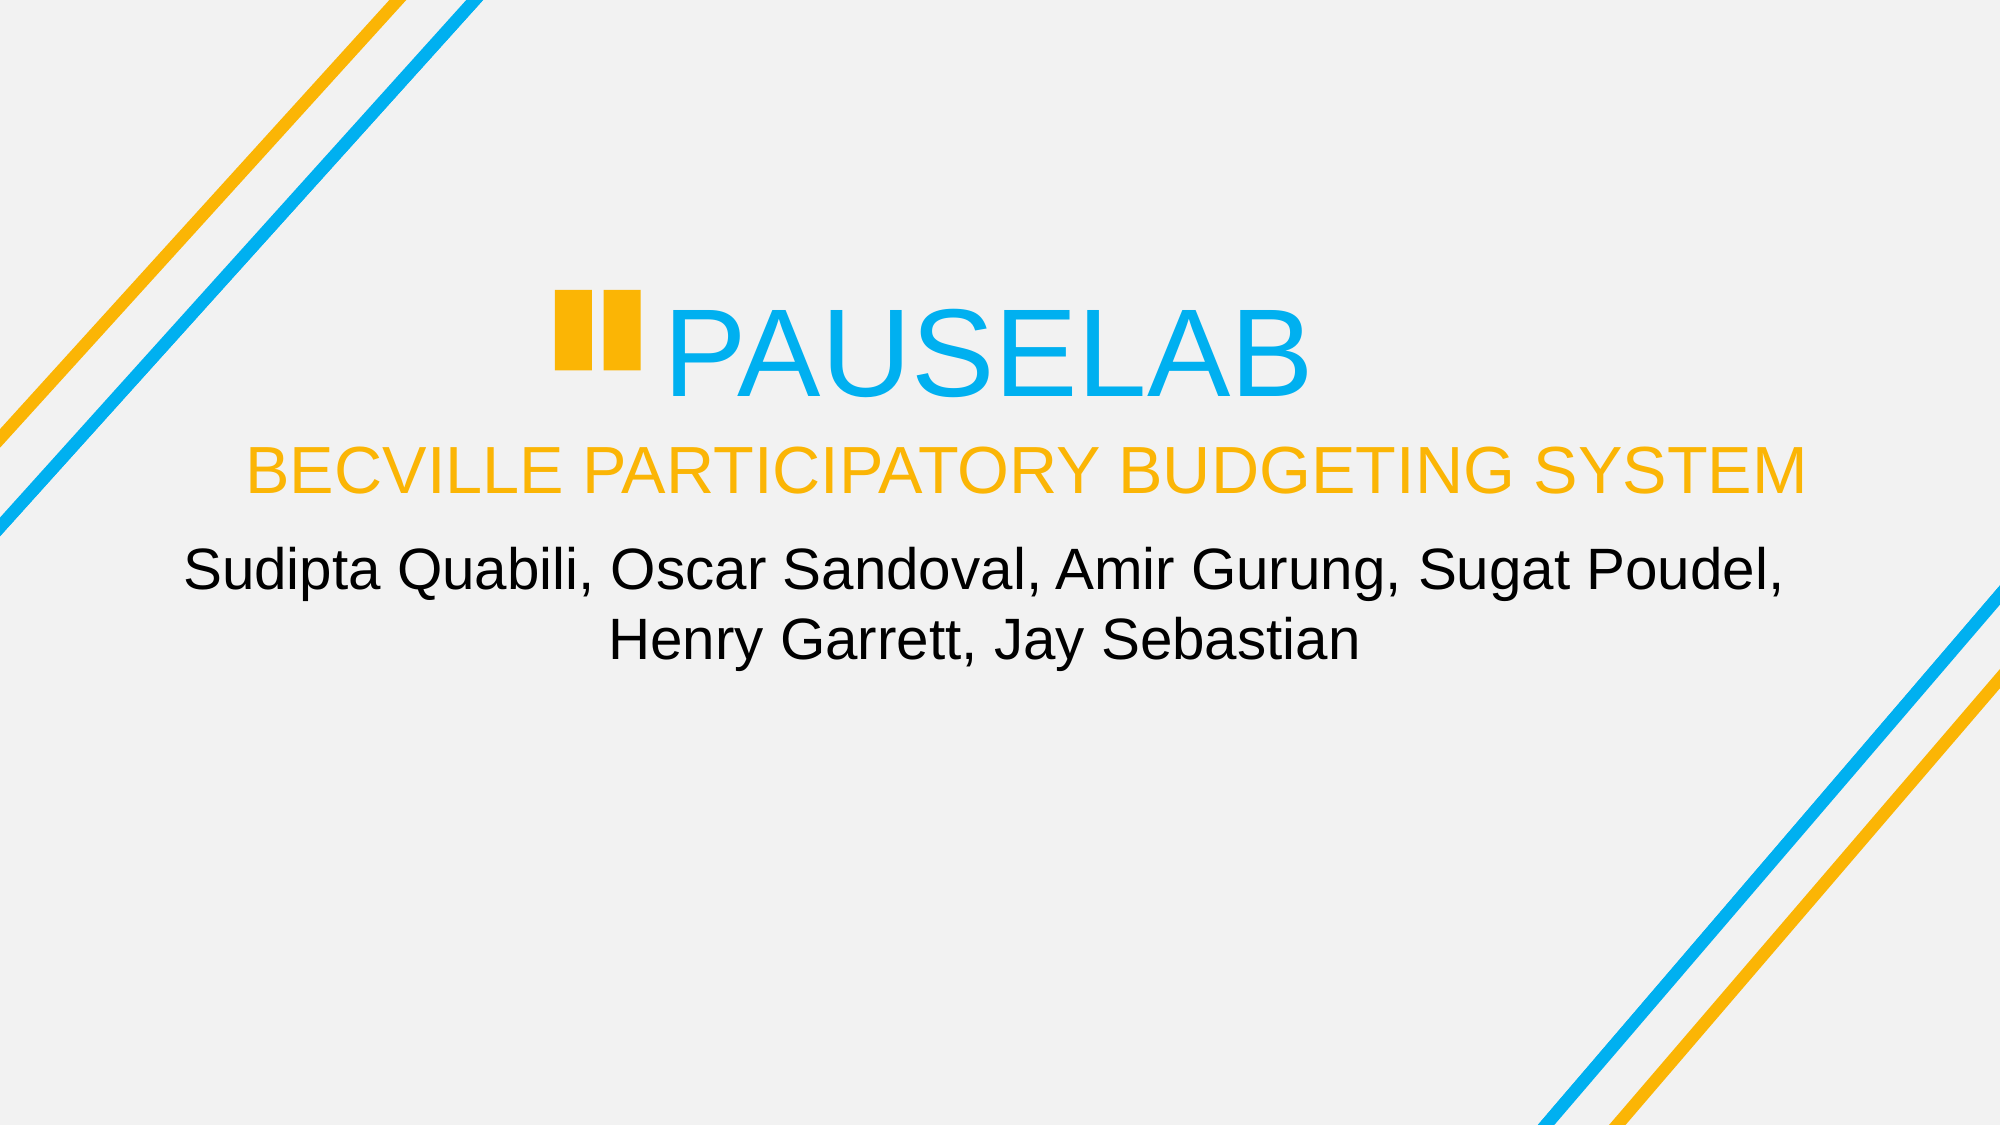

PAUSELAB

BECVILLE PARTICIPATORY BUDGETING SYSTEM
Sudipta Quabili, Oscar Sandoval, Amir Gurung, Sugat Poudel,
Henry Garrett, Jay Sebastian